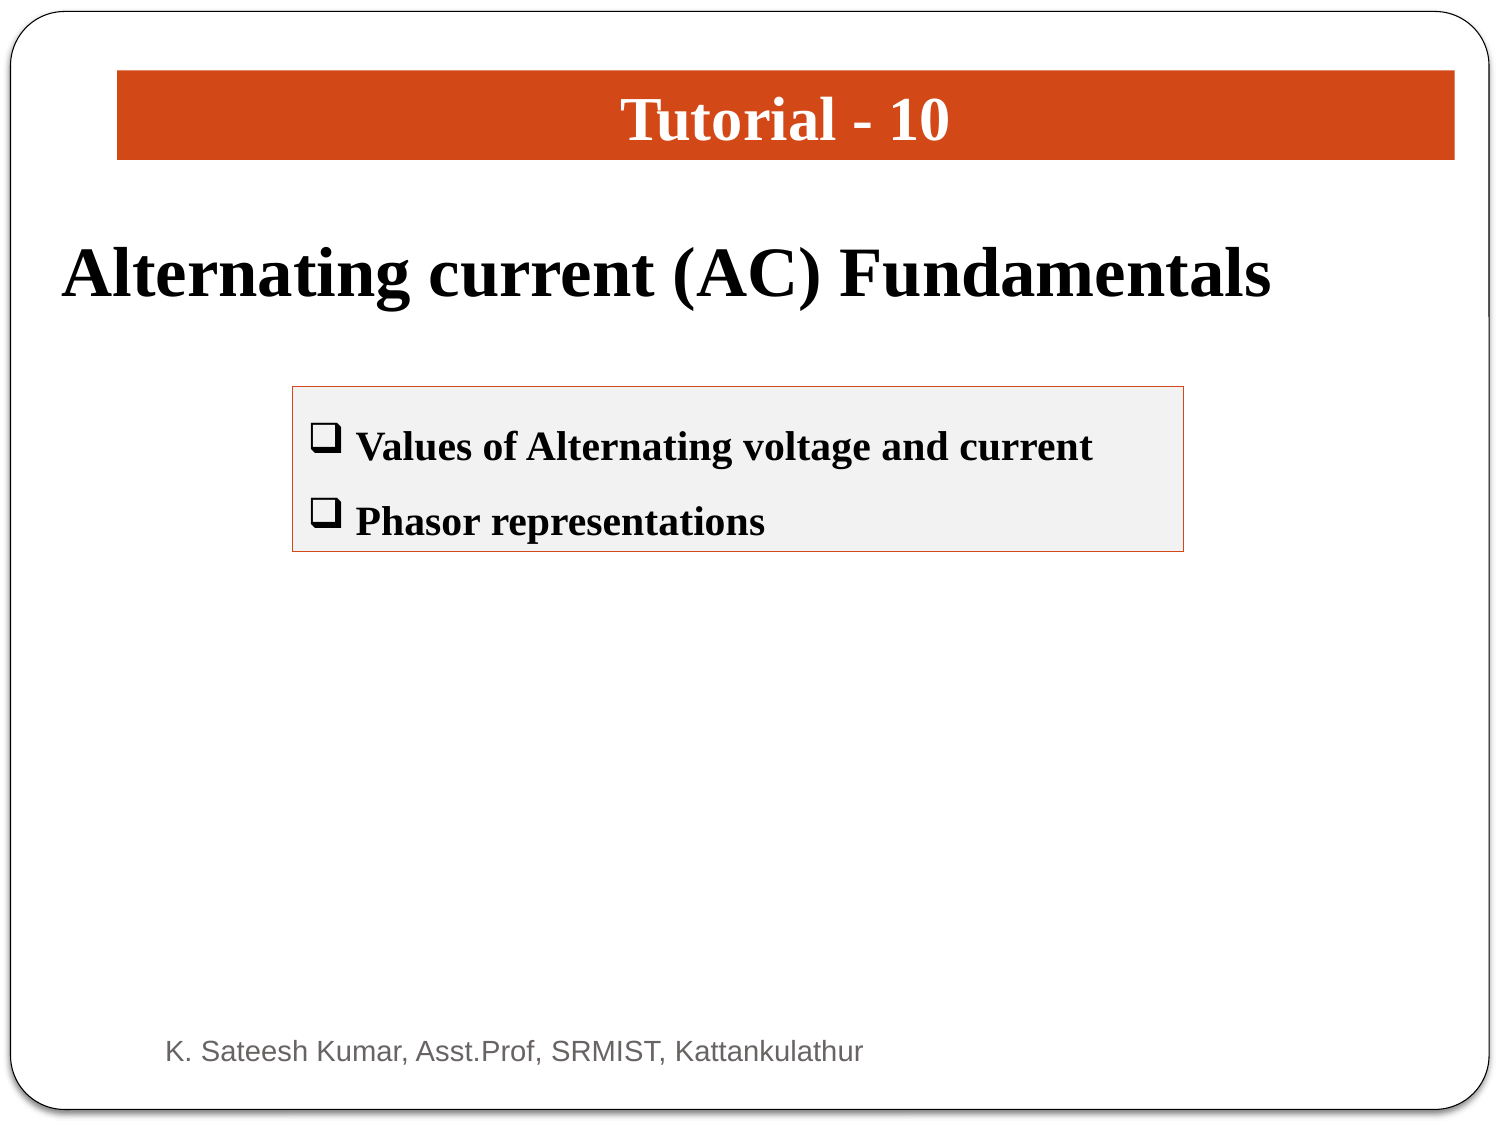

Tutorial - 10
Alternating current (AC) Fundamentals

 Values of Alternating voltage and current
 Phasor representations
K. Sateesh Kumar, Asst.Prof, SRMIST, Kattankulathur